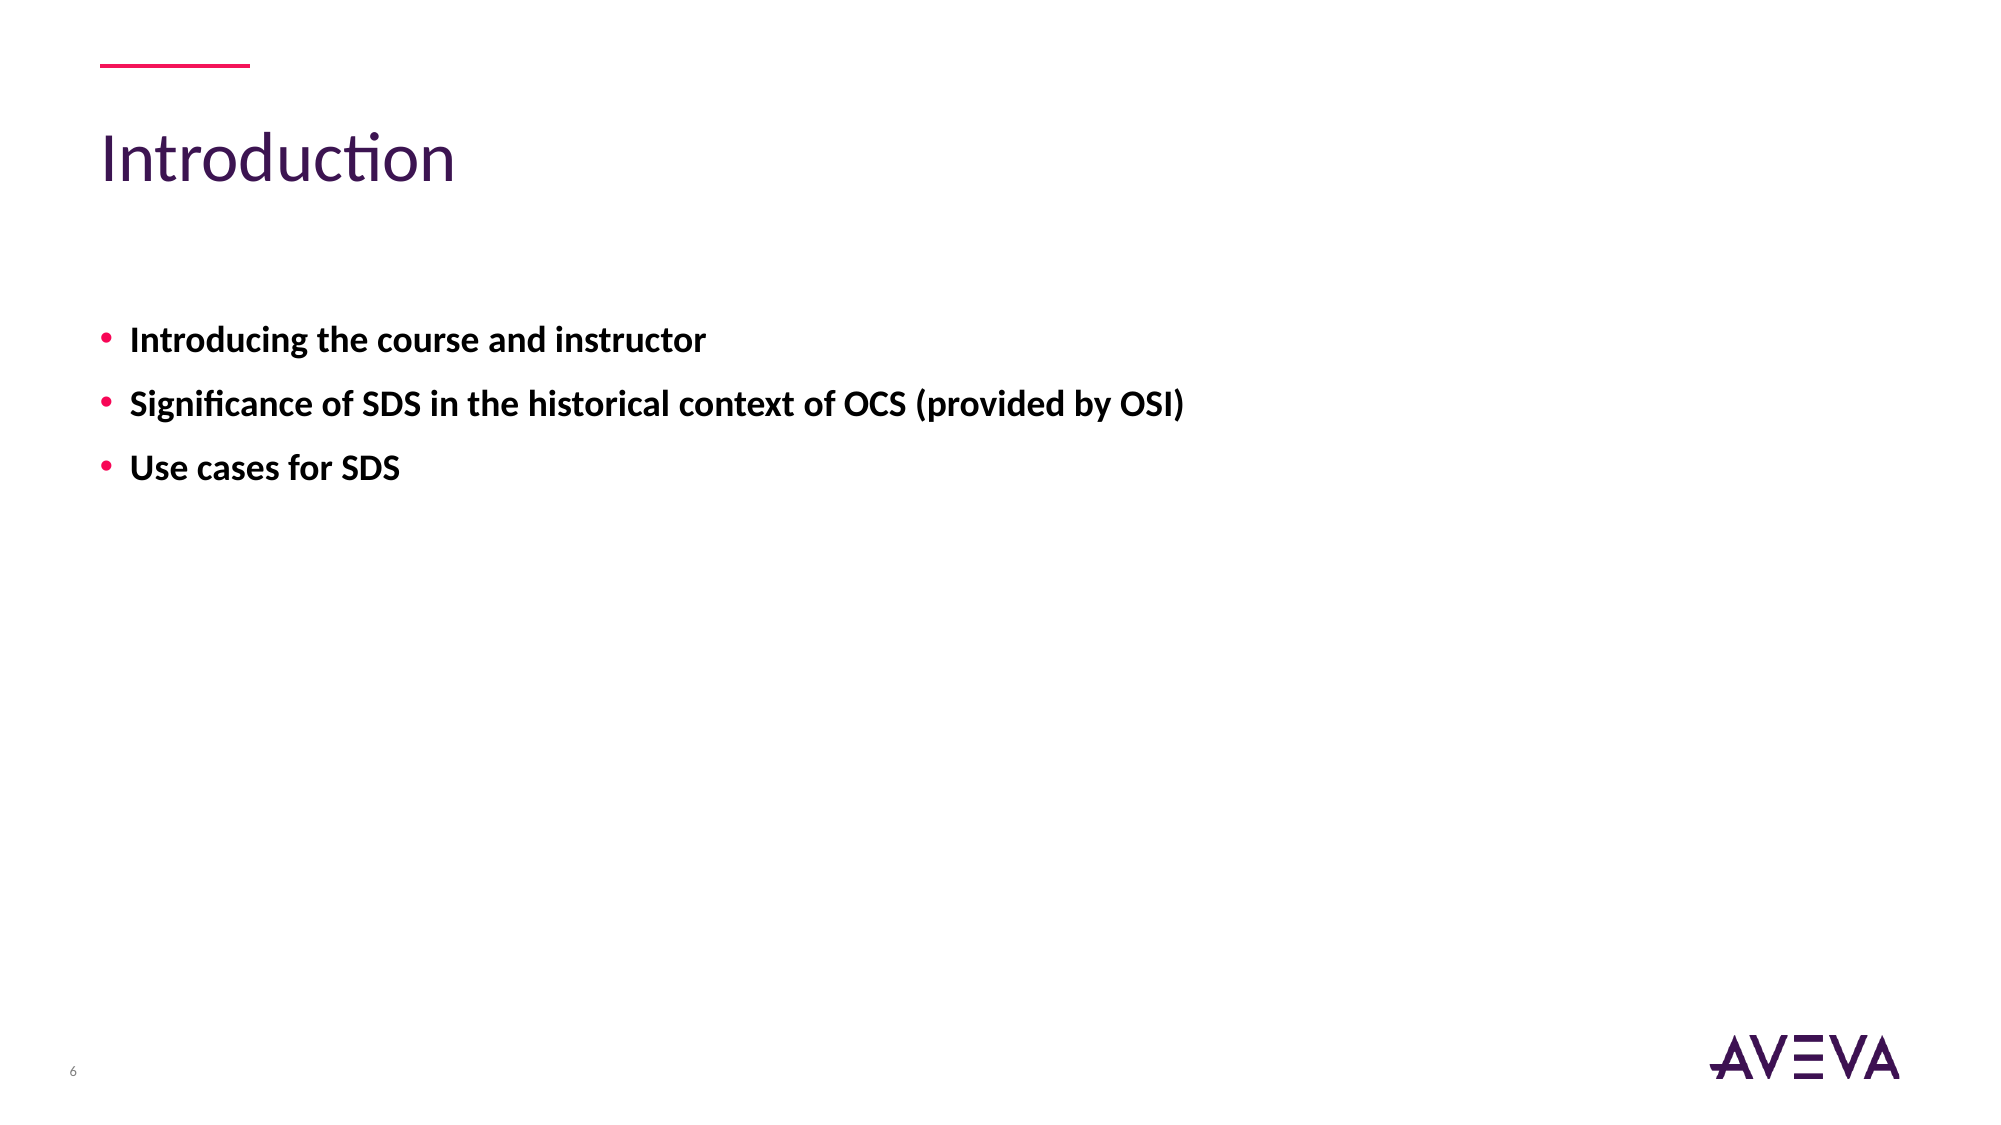

# Introduction
Introducing the course and instructor
Significance of SDS in the historical context of OCS (provided by OSI)
Use cases for SDS

6